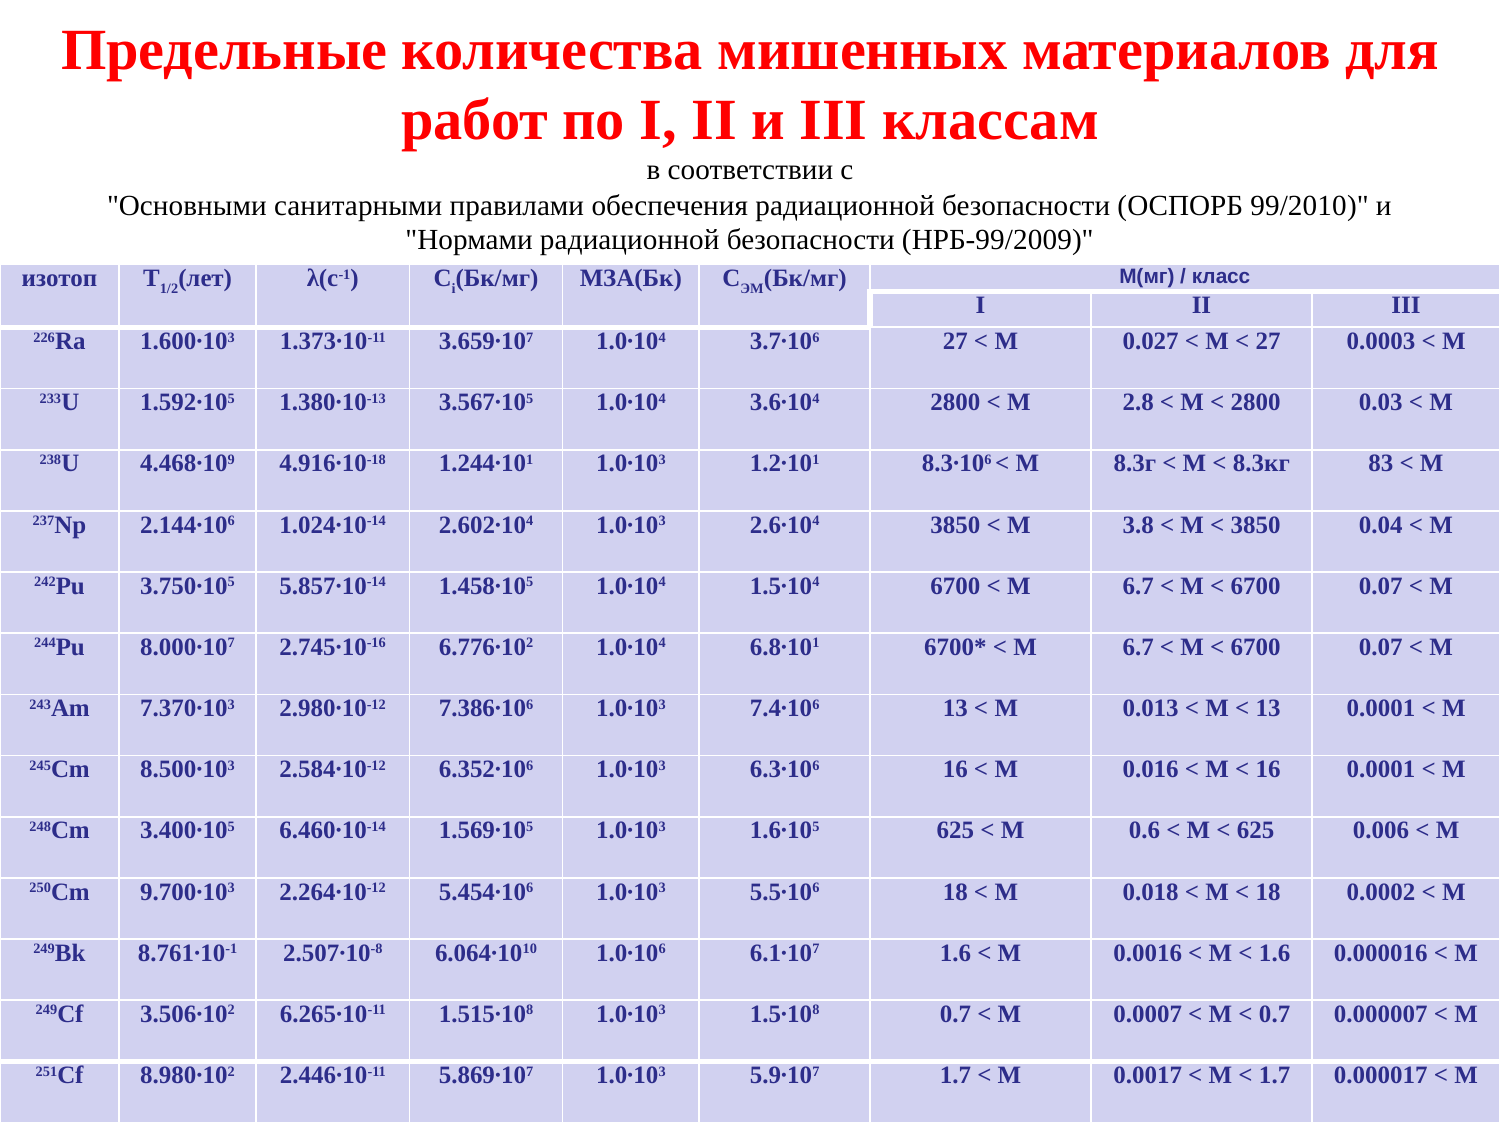

Предельные количества мишенных материалов для работ по I, II и III классам
в соответствии с
"Основными санитарными правилами обеспечения радиационной безопасности (ОСПОРБ 99/2010)" и
"Нормами радиационной безопасности (НРБ-99/2009)"
| изотоп | T1/2(лет) | λ(с-1) | Сi(Бк/мг) | МЗА(Бк) | CЭМ(Бк/мг) | M(мг) / класс |  |  |
| --- | --- | --- | --- | --- | --- | --- | --- | --- |
|  |  |  |  |  |  | I | II | III |
| 226Ra | 1.600∙103 | 1.373∙10-11 | 3.659∙107 | 1.0∙104 | 3.7∙106 | 27 < M | 0.027 < M < 27 | 0.0003 < M |
| 233U | 1.592∙105 | 1.380∙10-13 | 3.567∙105 | 1.0∙104 | 3.6∙104 | 2800 < M | 2.8 < M < 2800 | 0.03 < M |
| 238U | 4.468∙109 | 4.916∙10-18 | 1.244∙101 | 1.0∙103 | 1.2∙101 | 8.3∙106 < M | 8.3г < M < 8.3кг | 83 < M |
| 237Np | 2.144∙106 | 1.024∙10-14 | 2.602∙104 | 1.0∙103 | 2.6∙104 | 3850 < M | 3.8 < M < 3850 | 0.04 < M |
| 242Pu | 3.750∙105 | 5.857∙10-14 | 1.458∙105 | 1.0∙104 | 1.5∙104 | 6700 < M | 6.7 < M < 6700 | 0.07 < M |
| 244Pu | 8.000∙107 | 2.745∙10-16 | 6.776∙102 | 1.0∙104 | 6.8∙101 | 6700\* < M | 6.7 < M < 6700 | 0.07 < M |
| 243Am | 7.370∙103 | 2.980∙10-12 | 7.386∙106 | 1.0∙103 | 7.4∙106 | 13 < M | 0.013 < M < 13 | 0.0001 < M |
| 245Cm | 8.500∙103 | 2.584∙10-12 | 6.352∙106 | 1.0∙103 | 6.3∙106 | 16 < M | 0.016 < M < 16 | 0.0001 < M |
| 248Cm | 3.400∙105 | 6.460∙10-14 | 1.569∙105 | 1.0∙103 | 1.6∙105 | 625 < M | 0.6 < M < 625 | 0.006 < M |
| 250Cm | 9.700∙103 | 2.264∙10-12 | 5.454∙106 | 1.0∙103 | 5.5∙106 | 18 < M | 0.018 < M < 18 | 0.0002 < M |
| 249Bk | 8.761∙10-1 | 2.507∙10-8 | 6.064∙1010 | 1.0∙106 | 6.1∙107 | 1.6 < M | 0.0016 < M < 1.6 | 0.000016 < M |
| 249Cf | 3.506∙102 | 6.265∙10-11 | 1.515∙108 | 1.0∙103 | 1.5∙108 | 0.7 < M | 0.0007 < M < 0.7 | 0.000007 < M |
| 251Cf | 8.980∙102 | 2.446∙10-11 | 5.869∙107 | 1.0∙103 | 5.9∙107 | 1.7 < M | 0.0017 < M < 1.7 | 0.000017 < M |